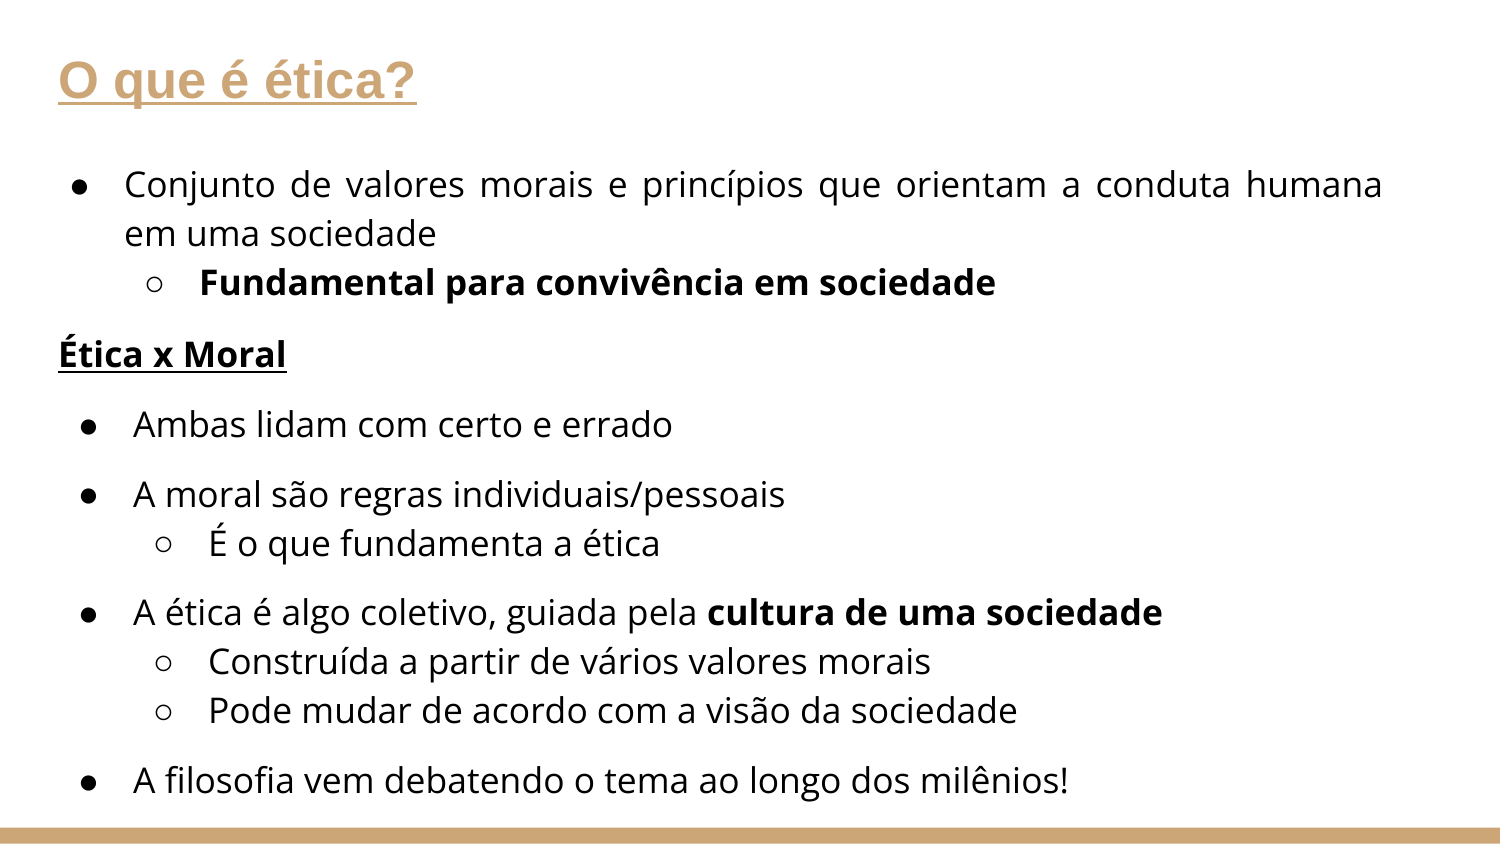

# O que é ética?
Conjunto de valores morais e princípios que orientam a conduta humana em uma sociedade
Fundamental para convivência em sociedade
Ética x Moral
Ambas lidam com certo e errado
A moral são regras individuais/pessoais
É o que fundamenta a ética
A ética é algo coletivo, guiada pela cultura de uma sociedade
Construída a partir de vários valores morais
Pode mudar de acordo com a visão da sociedade
A filosofia vem debatendo o tema ao longo dos milênios!